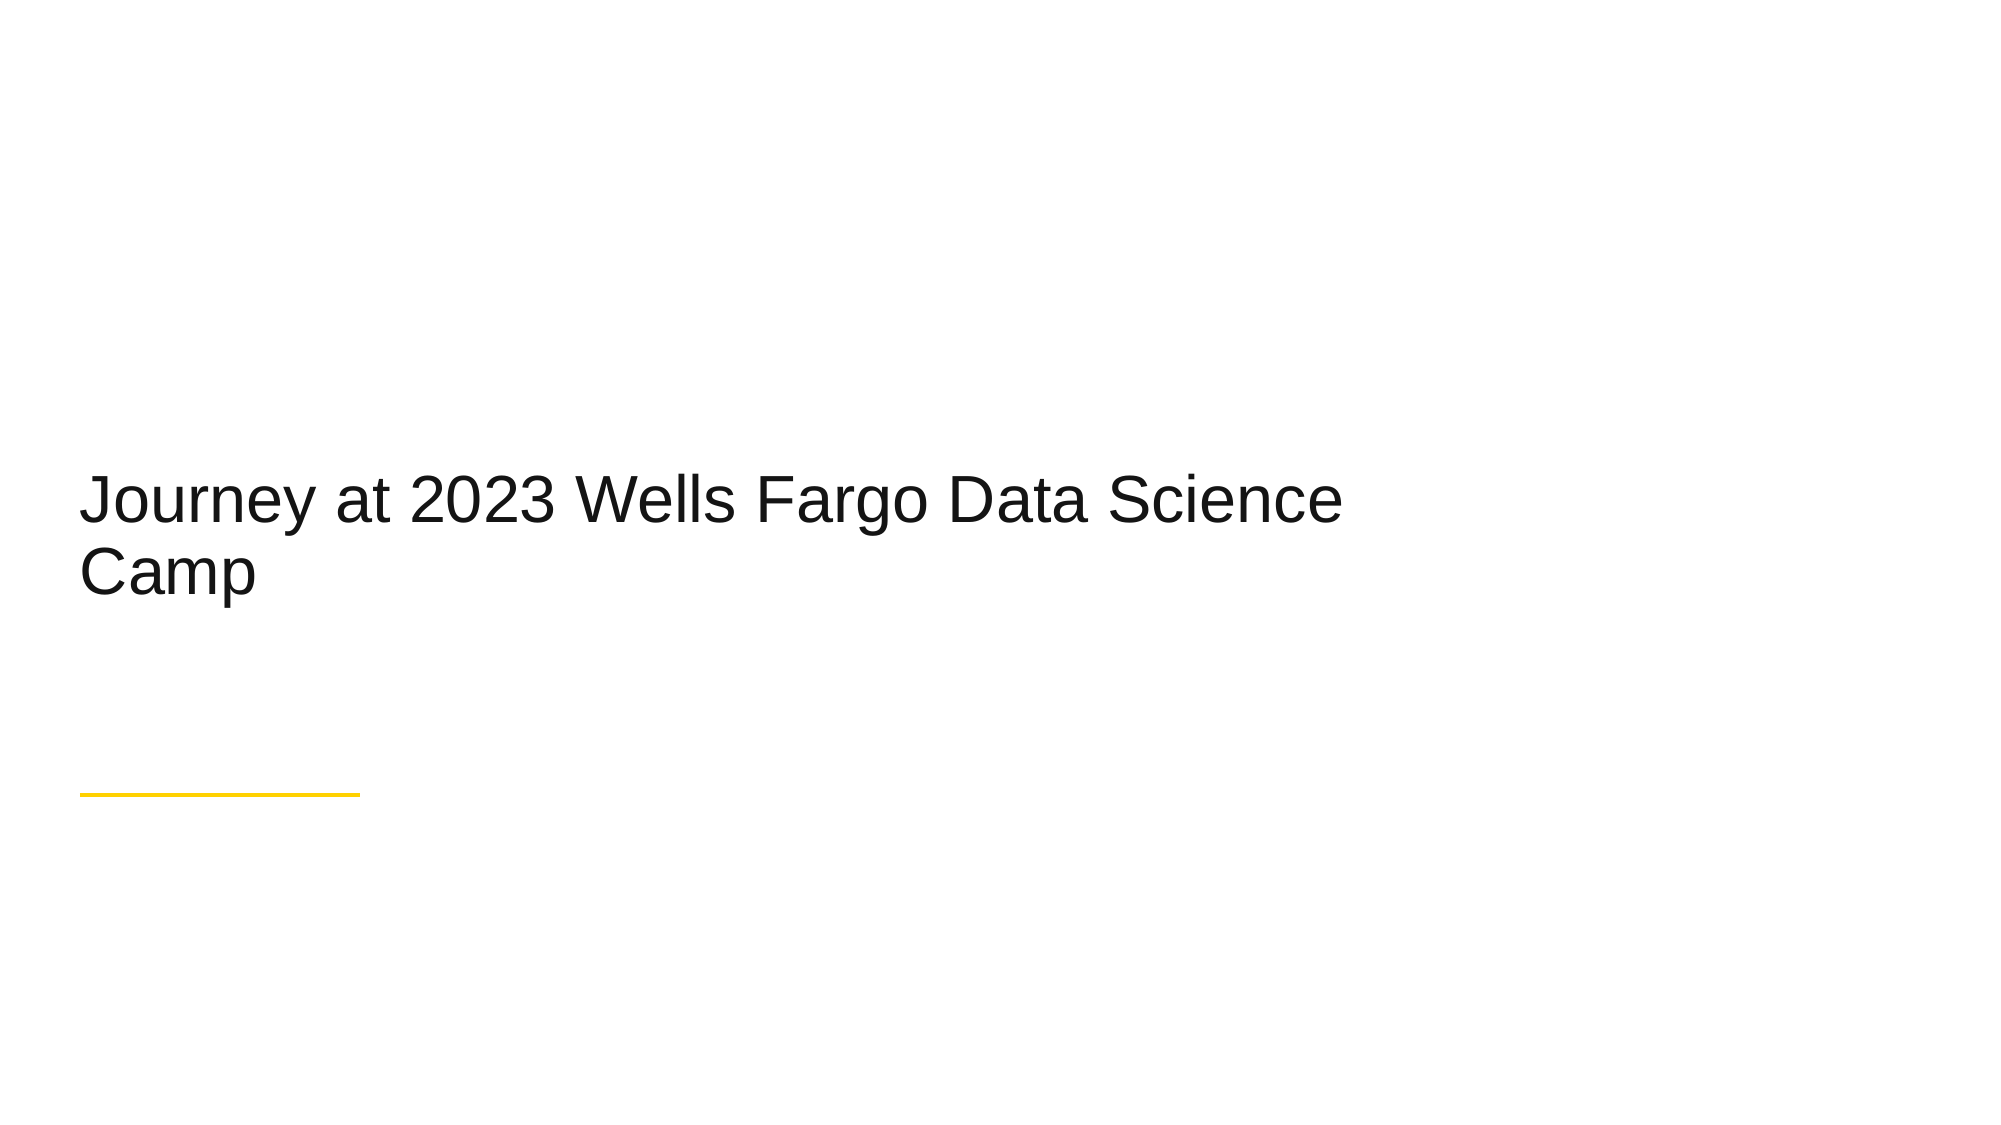

# Journey at 2023 Wells Fargo Data Science Camp